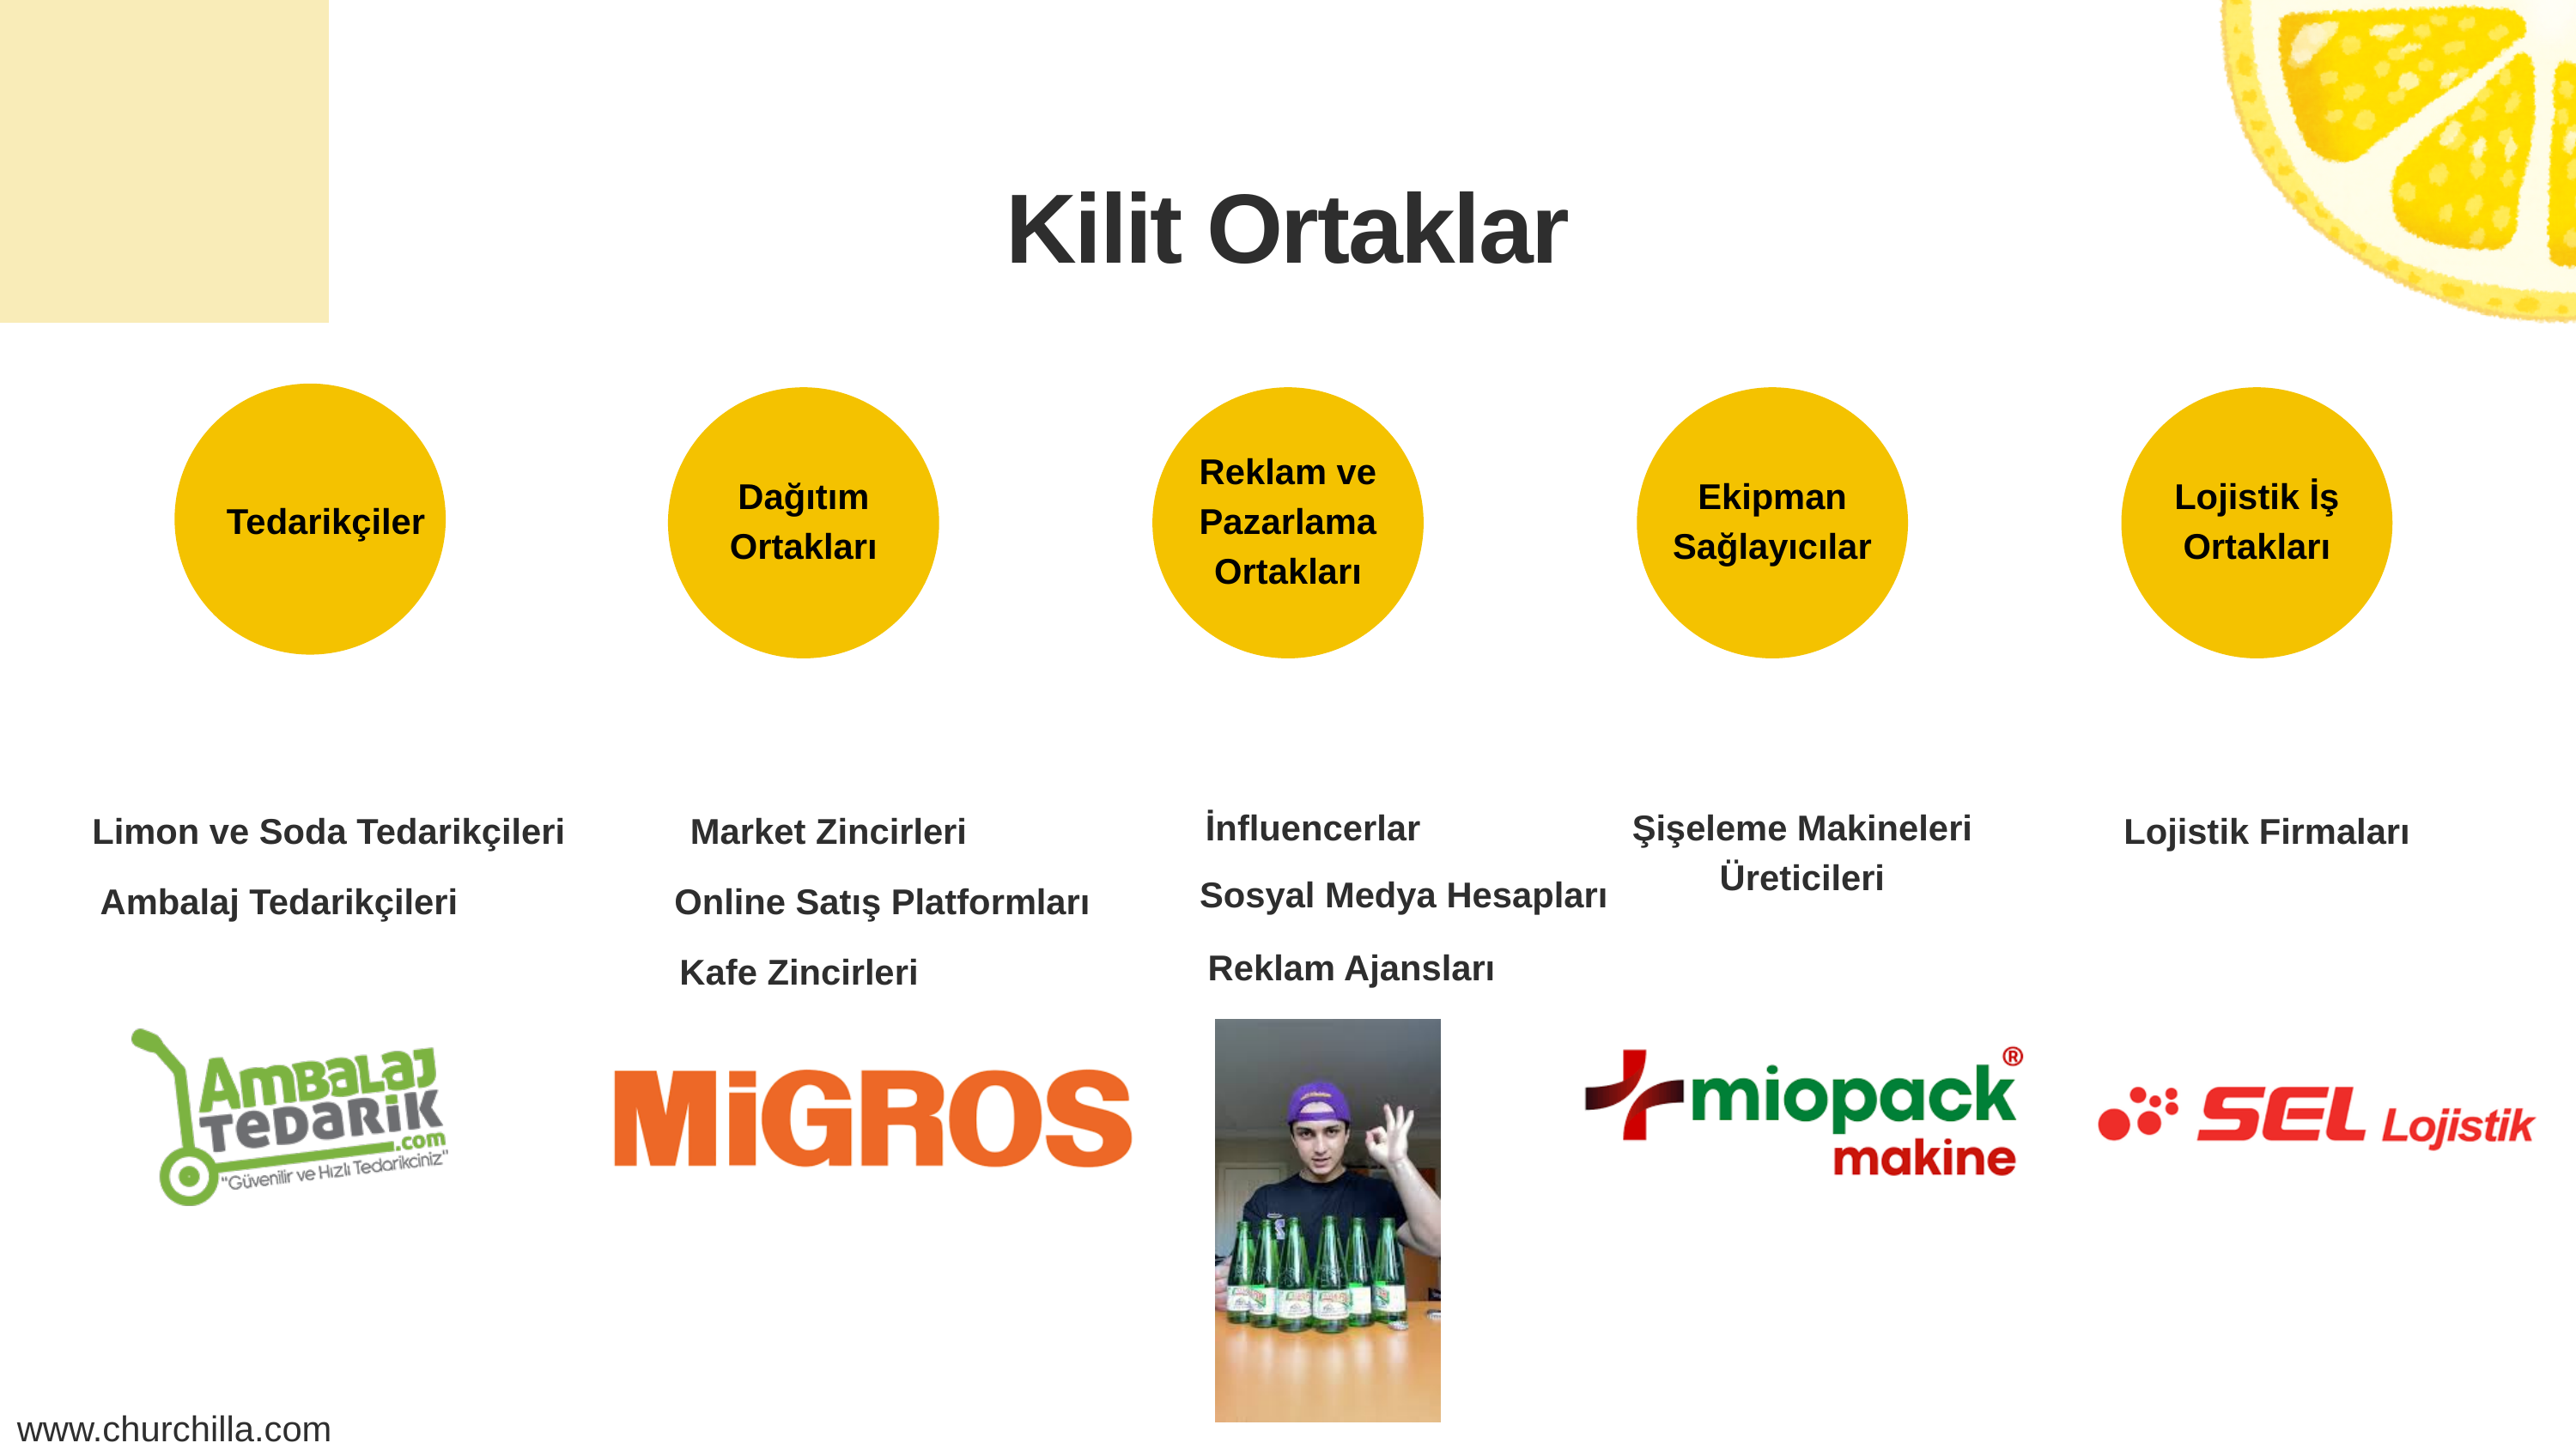

Kilit Ortaklar

Tedarikçiler

Dağıtım Ortakları

Reklam ve Pazarlama Ortakları

Ekipman Sağlayıcılar

Lojistik İş Ortakları
İnfluencerlar
Şişeleme Makineleri
Üreticileri
Limon ve Soda Tedarikçileri
Market Zincirleri
Lojistik Firmaları
Sosyal Medya Hesapları
Ambalaj Tedarikçileri
Online Satış Platformları
Reklam Ajansları
Kafe Zincirleri

www.churchilla.com